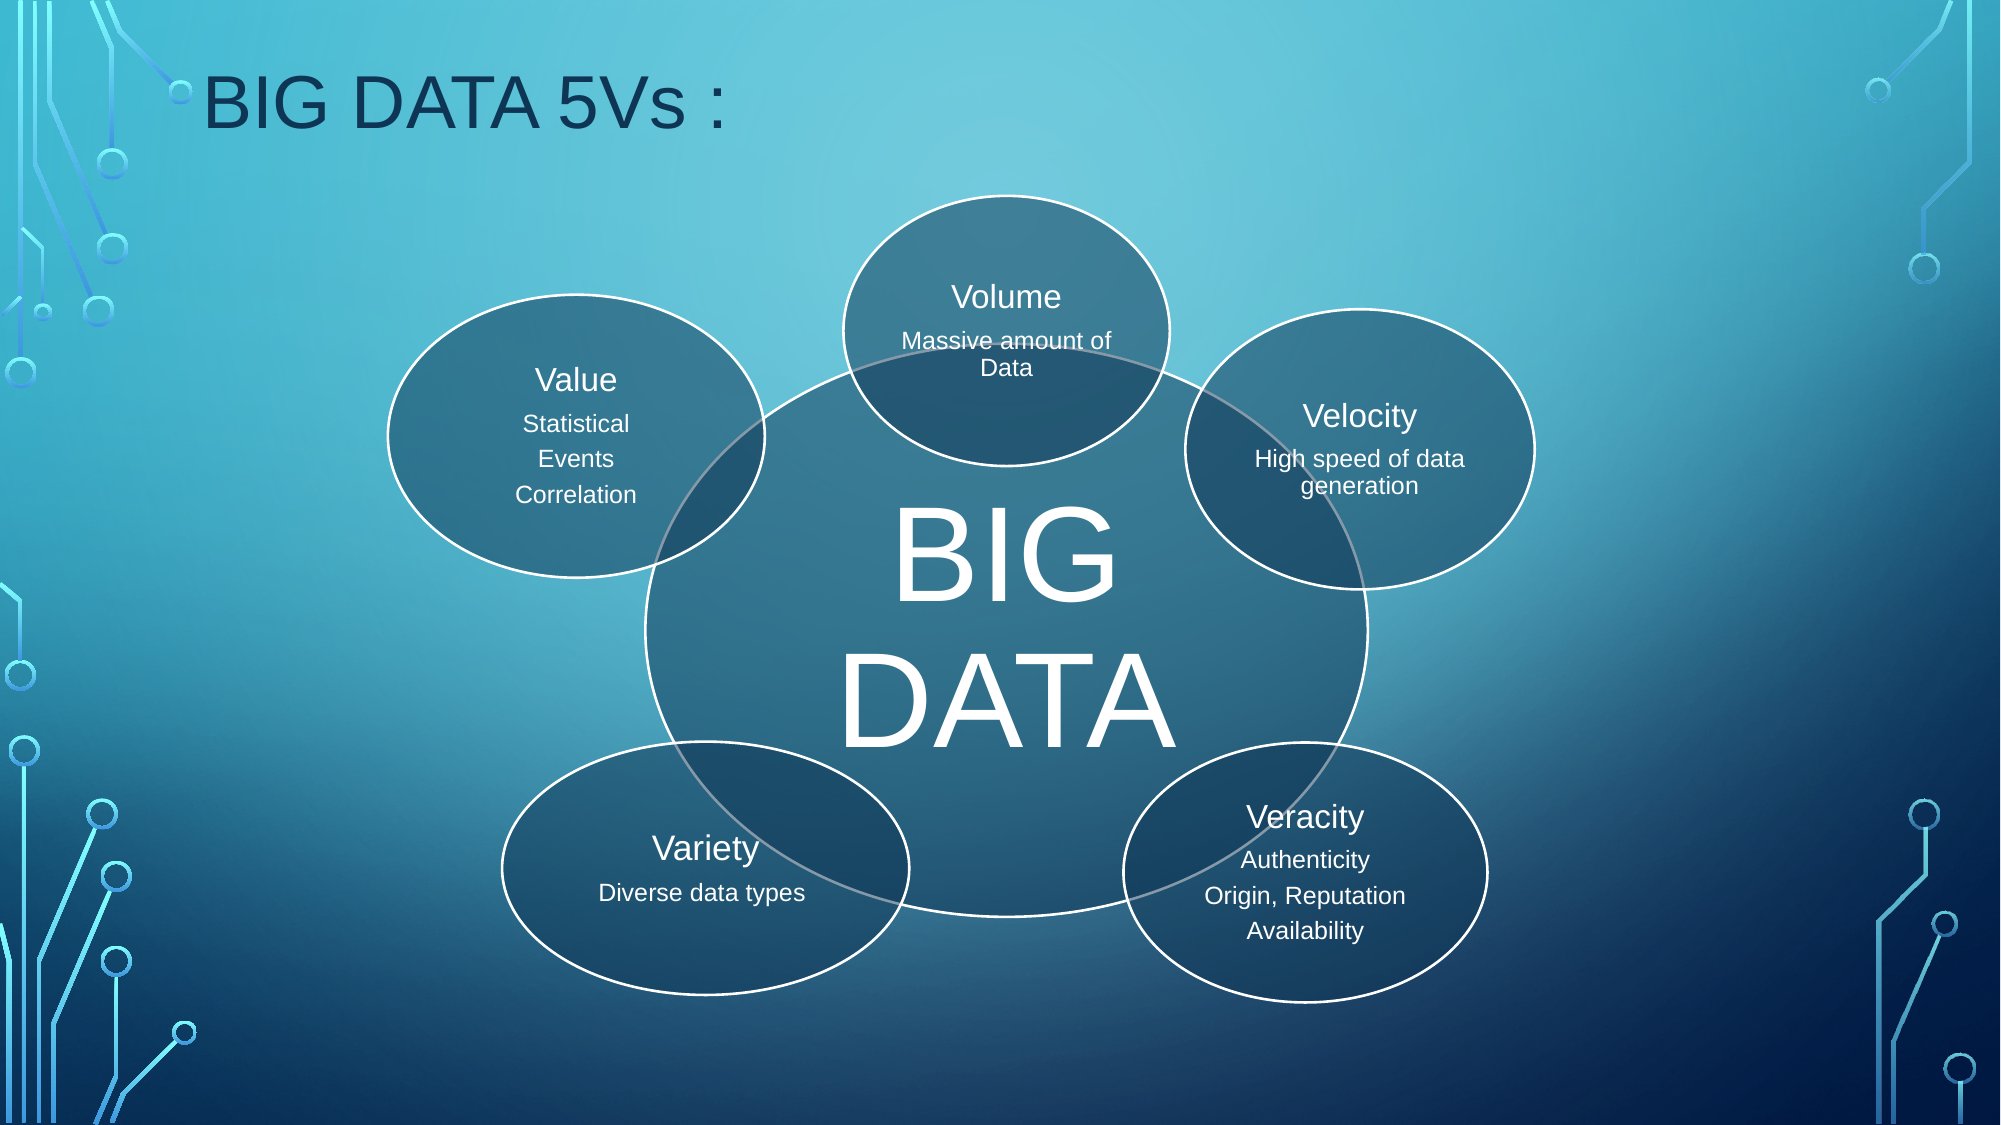

# Big Data 5vs :
BIG DATA
Volume
Massive amount of Data
Velocity
High speed of data generation
Veracity
Authenticity
Origin, Reputation
Availability
Variety
Diverse data types
Value
Statistical
Events
Correlation